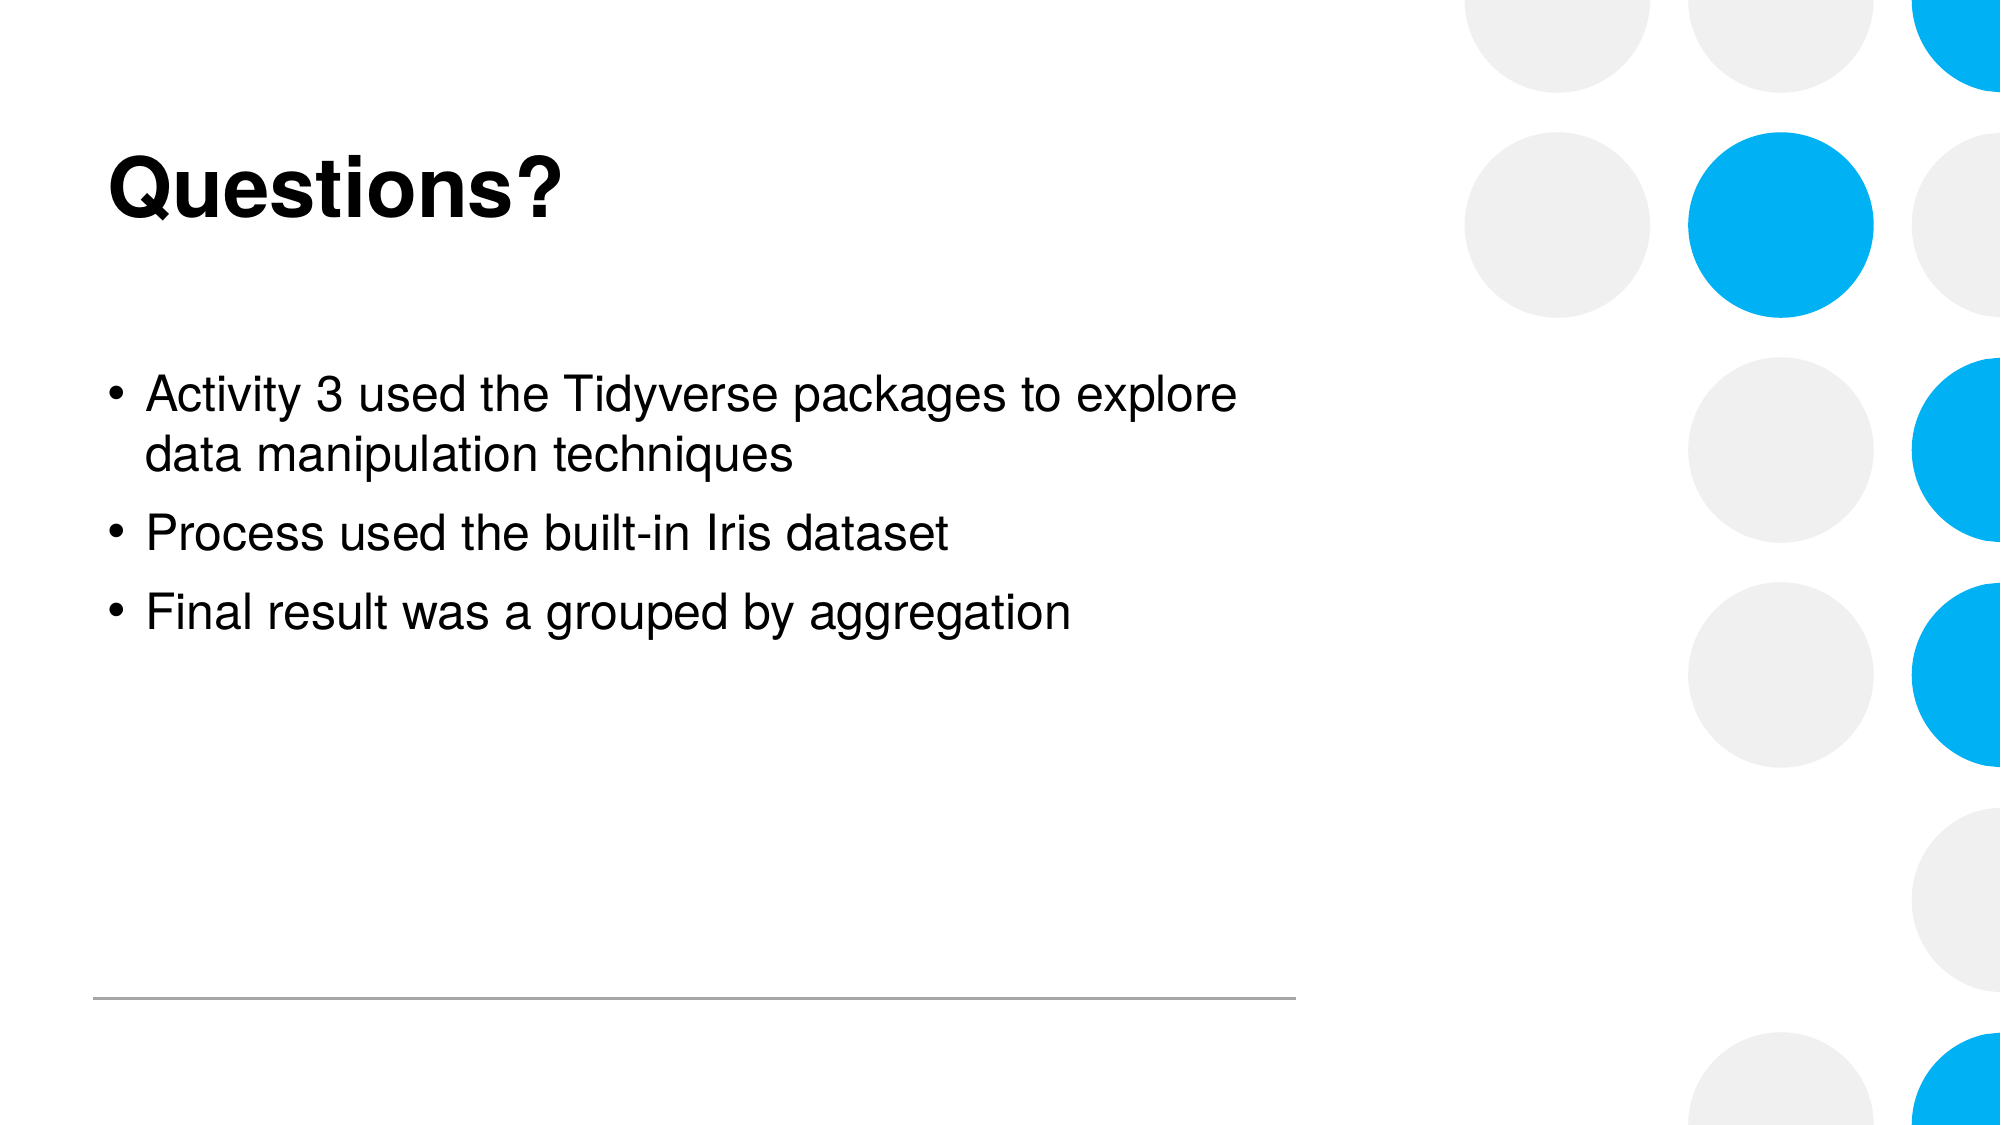

# Questions?
Activity 3 used the Tidyverse packages to explore data manipulation techniques
Process used the built-in Iris dataset
Final result was a grouped by aggregation